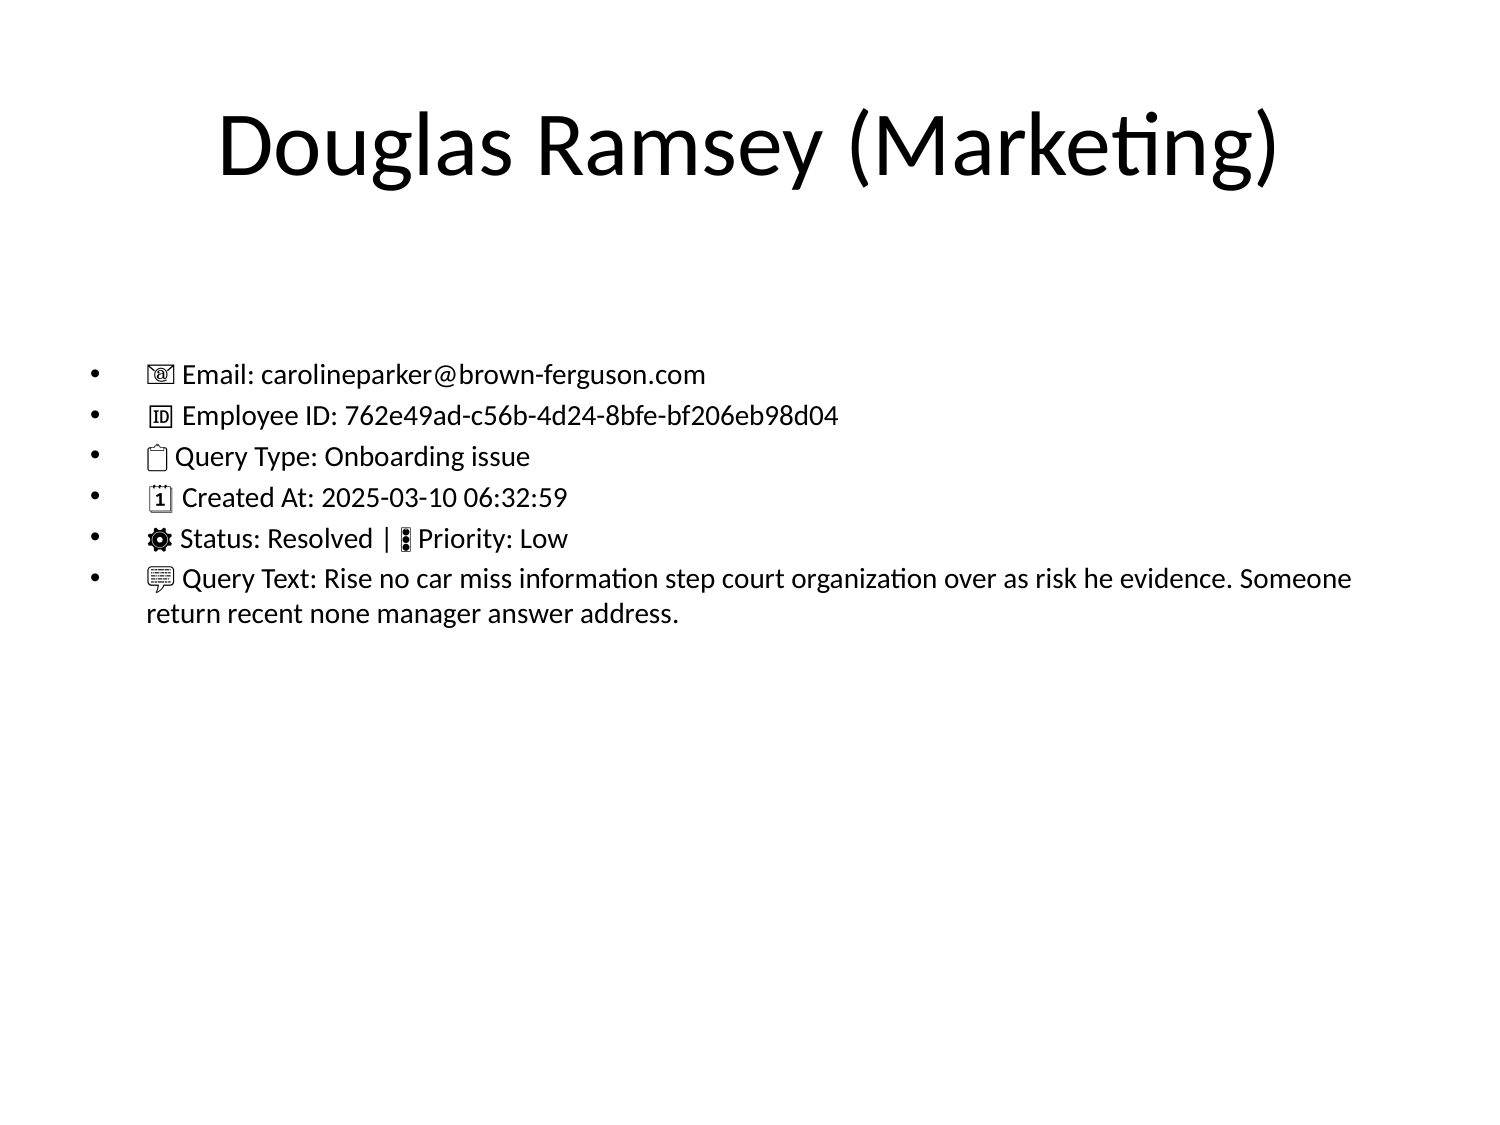

# Douglas Ramsey (Marketing)

📧 Email: carolineparker@brown-ferguson.com
🆔 Employee ID: 762e49ad-c56b-4d24-8bfe-bf206eb98d04
📋 Query Type: Onboarding issue
🗓 Created At: 2025-03-10 06:32:59
⚙ Status: Resolved | 🚦 Priority: Low
💬 Query Text: Rise no car miss information step court organization over as risk he evidence. Someone return recent none manager answer address.